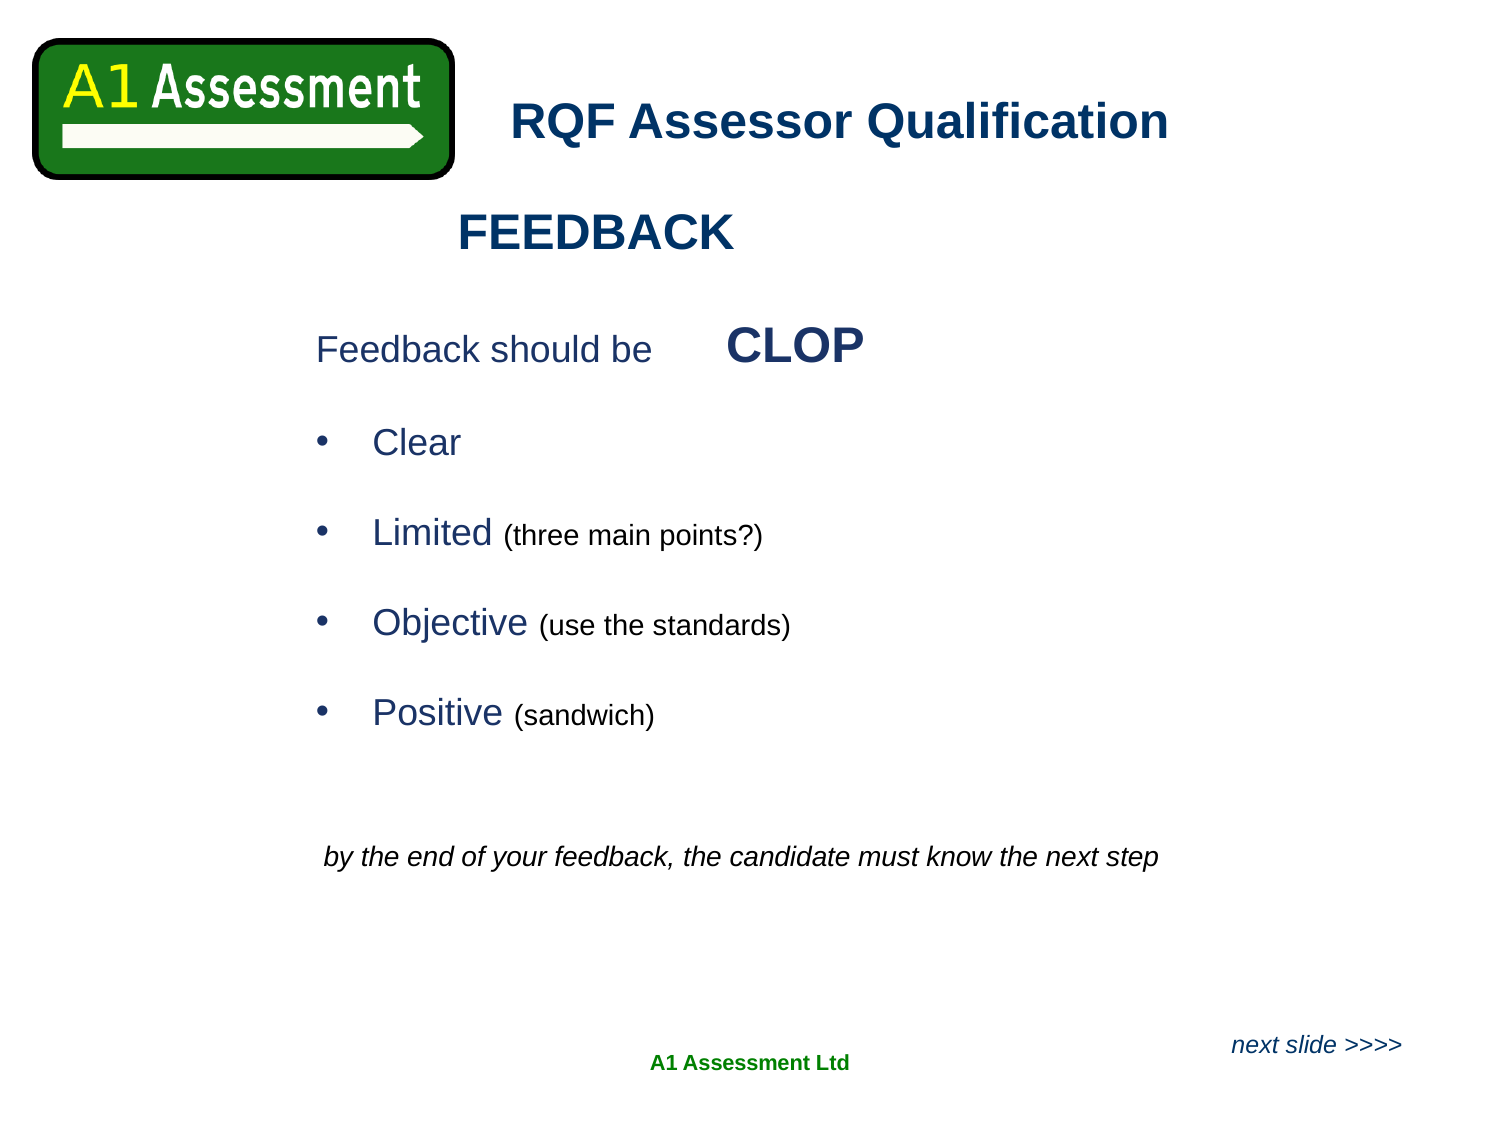

RQF Assessor Qualification
# FEEDBACK
Feedback should be       CLOP
  Clear
  Limited (three main points?)

  Objective (use the standards)

  Positive (sandwich)

 by the end of your feedback, the candidate must know the next step

next slide >>>>
A1 Assessment Ltd